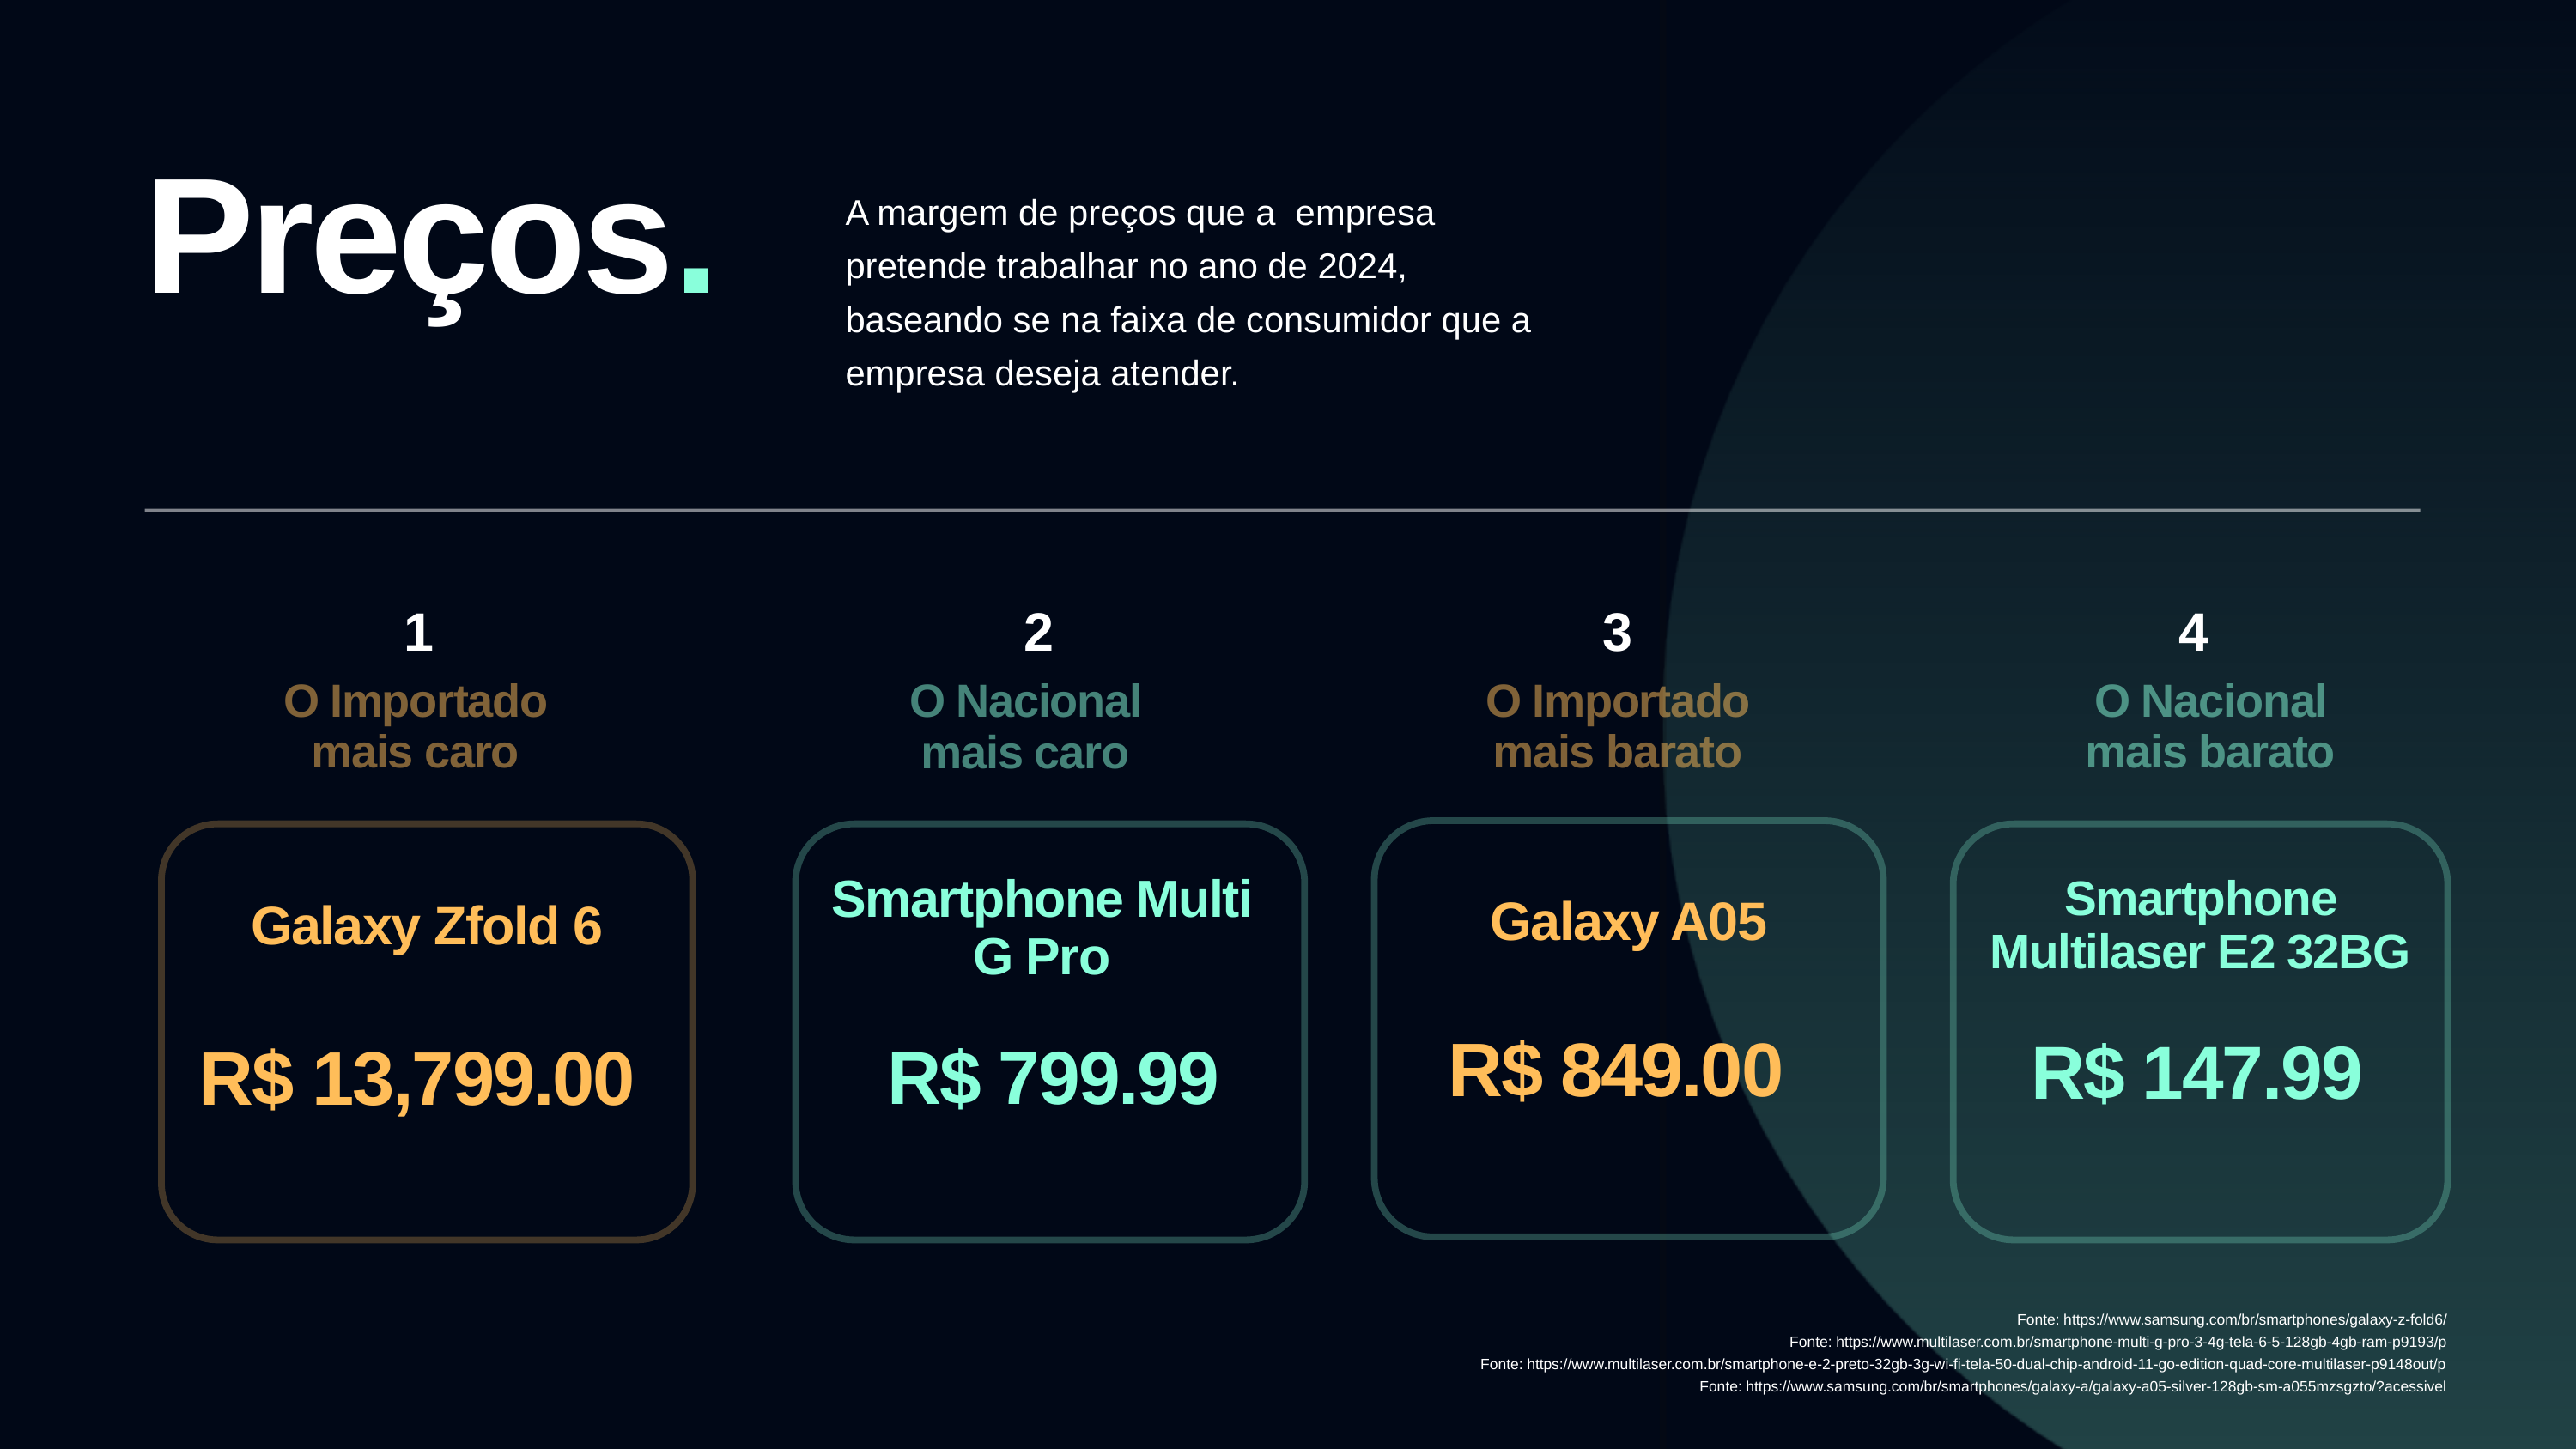

Preços.
A margem de preços que a  empresa pretende trabalhar no ano de 2024, baseando se na faixa de consumidor que a empresa deseja atender.

1
2
3
4
O Importado mais caro
O Nacional mais caro

O Importado mais barato
O Nacional mais barato

Smartphone Multi G Pro

Smartphone Multilaser E2 32BG
Galaxy A05
Galaxy Zfold 6
R$ 849.00
R$ 147.99
R$ 13,799.00

R$ 799.99
Fonte: https://www.samsung.com/br/smartphones/galaxy-z-fold6/
Fonte: https://www.multilaser.com.br/smartphone-multi-g-pro-3-4g-tela-6-5-128gb-4gb-ram-p9193/p
Fonte: https://www.multilaser.com.br/smartphone-e-2-preto-32gb-3g-wi-fi-tela-50-dual-chip-android-11-go-edition-quad-core-multilaser-p9148out/p
Fonte: https://www.samsung.com/br/smartphones/galaxy-a/galaxy-a05-silver-128gb-sm-a055mzsgzto/?acessivel